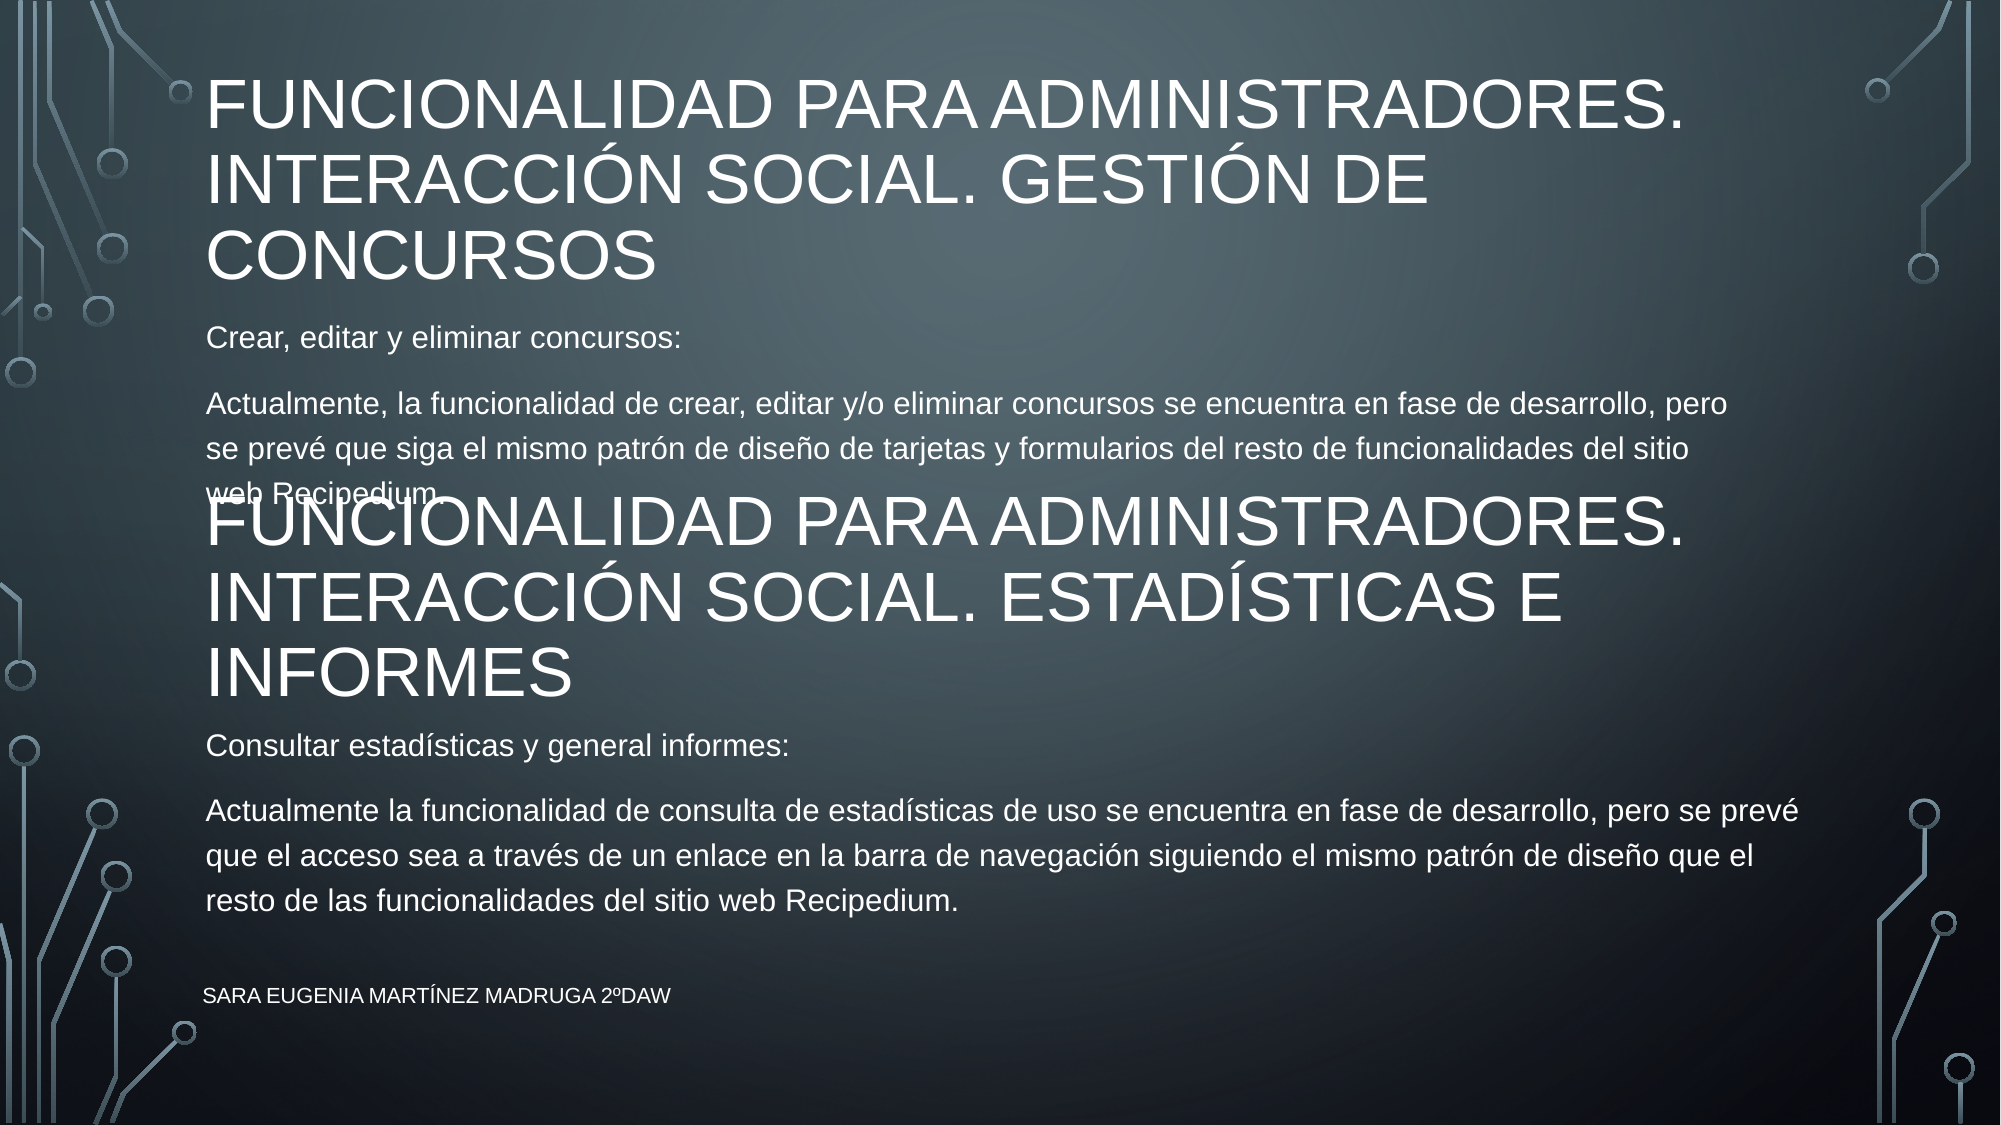

Funcionalidad para administradores. Interacción social. Gestión de concursos
Crear, editar y eliminar concursos:
Actualmente, la funcionalidad de crear, editar y/o eliminar concursos se encuentra en fase de desarrollo, pero se prevé que siga el mismo patrón de diseño de tarjetas y formularios del resto de funcionalidades del sitio web Recipedium.
Funcionalidad para administradores. Interacción social. Estadísticas e informes
Consultar estadísticas y general informes:
Actualmente la funcionalidad de consulta de estadísticas de uso se encuentra en fase de desarrollo, pero se prevé que el acceso sea a través de un enlace en la barra de navegación siguiendo el mismo patrón de diseño que el resto de las funcionalidades del sitio web Recipedium.

Sara Eugenia Martínez Madruga 2ºDAW